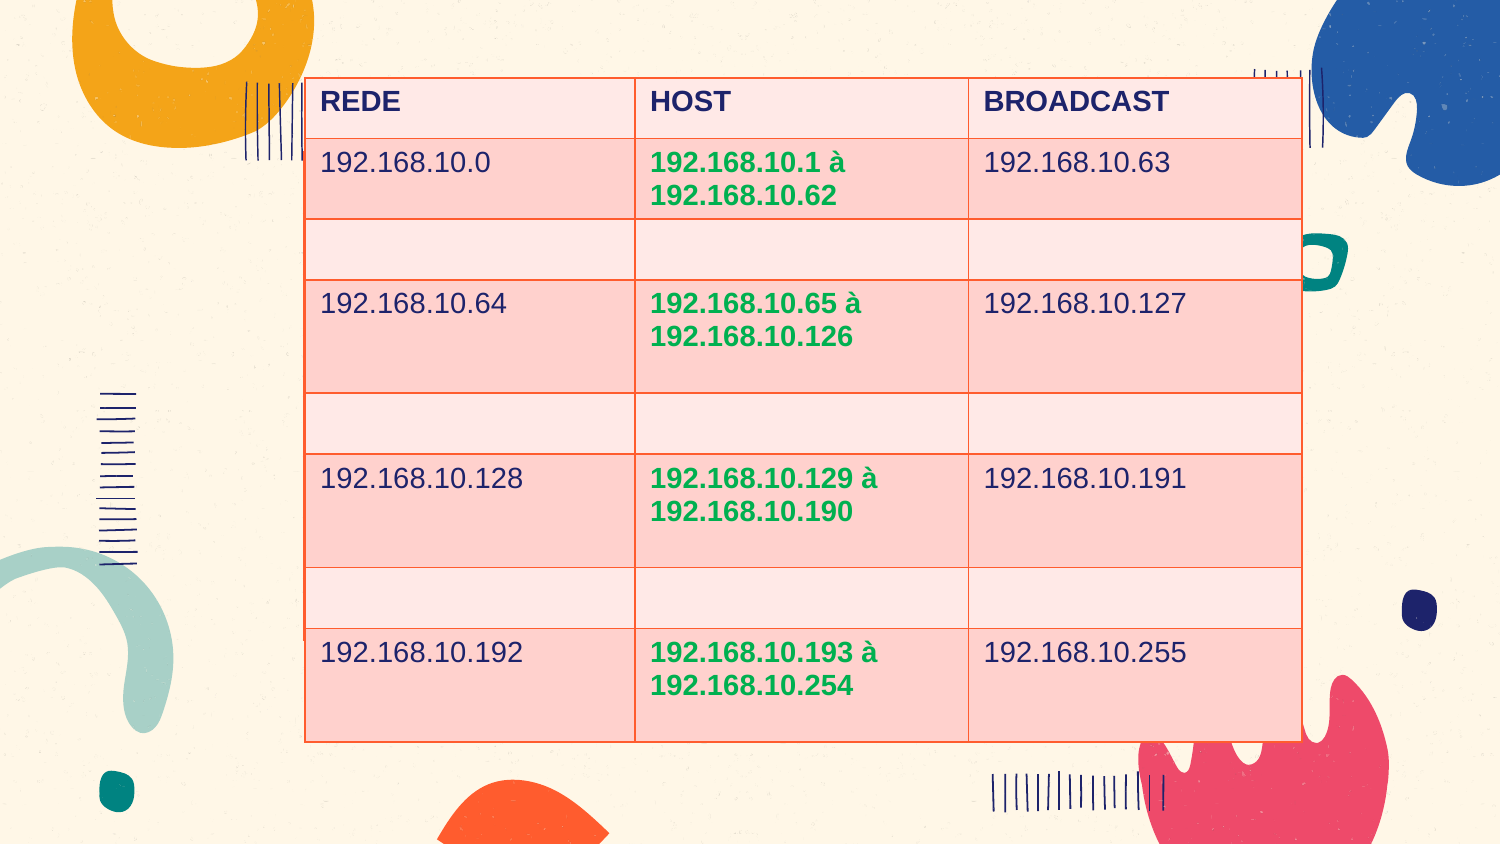

| REDE | HOST | BROADCAST |
| --- | --- | --- |
| 192.168.10.0 | 192.168.10.1 à 192.168.10.62 | 192.168.10.63 |
|  |  |  |
| 192.168.10.64 | 192.168.10.65 à 192.168.10.126 | 192.168.10.127 |
|  |  |  |
| 192.168.10.128 | 192.168.10.129 à 192.168.10.190 | 192.168.10.191 |
|  |  |  |
| 192.168.10.192 | 192.168.10.193 à 192.168.10.254 | 192.168.10.255 |
| REDE | HOST | BROADCAST |
| --- | --- | --- |
| 192.168.10.0 |  |  |
|  |  |  |
|  |  |  |
|  |  |  |
|  |  |  |
|  |  |  |
|  |  |  |
| REDE | HOST | BROADCAST |
| --- | --- | --- |
| 192.168.10.0 |  |  |
| Salto + 64 |  |  |
| 192.168.10.64 |  |  |
|  |  |  |
|  |  |  |
|  |  |  |
|  |  |  |
| REDE | HOST | BROADCAST |
| --- | --- | --- |
| 192.168.10.0 |  | 192.168.10.63 |
|  |  |  |
| 192.168.10.64 |  | 192.168.10.127 |
|  |  |  |
| 192.168.10.128 |  |  |
|  |  |  |
| 192.168.10.192 |  |  |
| REDE | HOST | BROADCAST |
| --- | --- | --- |
| 192.168.10.0 |  | 192.168.10.63 |
|  |  |  |
| 192.168.10.64 |  | 192.168.10.127 |
|  |  |  |
| 192.168.10.128 |  | 192.168.10.191 |
|  |  |  |
| 192.168.10.192 |  |  |
| REDE | HOST | BROADCAST |
| --- | --- | --- |
| 192.168.10.0 |  | 192.168.10.63 |
|  |  |  |
| 192.168.10.64 |  | 192.168.10.127 |
|  |  |  |
| 192.168.10.128 |  | 192.168.10.191 |
|  |  |  |
| 192.168.10.192 |  | 192.168.10.255 |
| REDE | HOST | BROADCAST |
| --- | --- | --- |
| 192.168.10.0 |  |  |
|  |  |  |
| 192.168.10.64 |  |  |
| Salto + 64 |  |  |
| 192.168.10.128 |  |  |
|  |  |  |
|  |  |  |
| REDE | HOST | BROADCAST |
| --- | --- | --- |
| 192.168.10.0 |  |  |
|  |  |  |
| 192.168.10.64 |  |  |
|  |  |  |
| 192.168.10.128 |  |  |
| Salto + 64 |  |  |
| 192.168.10.192 |  |  |
| REDE | HOST | BROADCAST |
| --- | --- | --- |
| 192.168.10.0 |  | 192.168.10.63 |
|  |  |  |
| 192.168.10.64 |  |  |
|  |  |  |
| 192.168.10.128 |  |  |
|  |  |  |
| 192.168.10.192 |  |  |